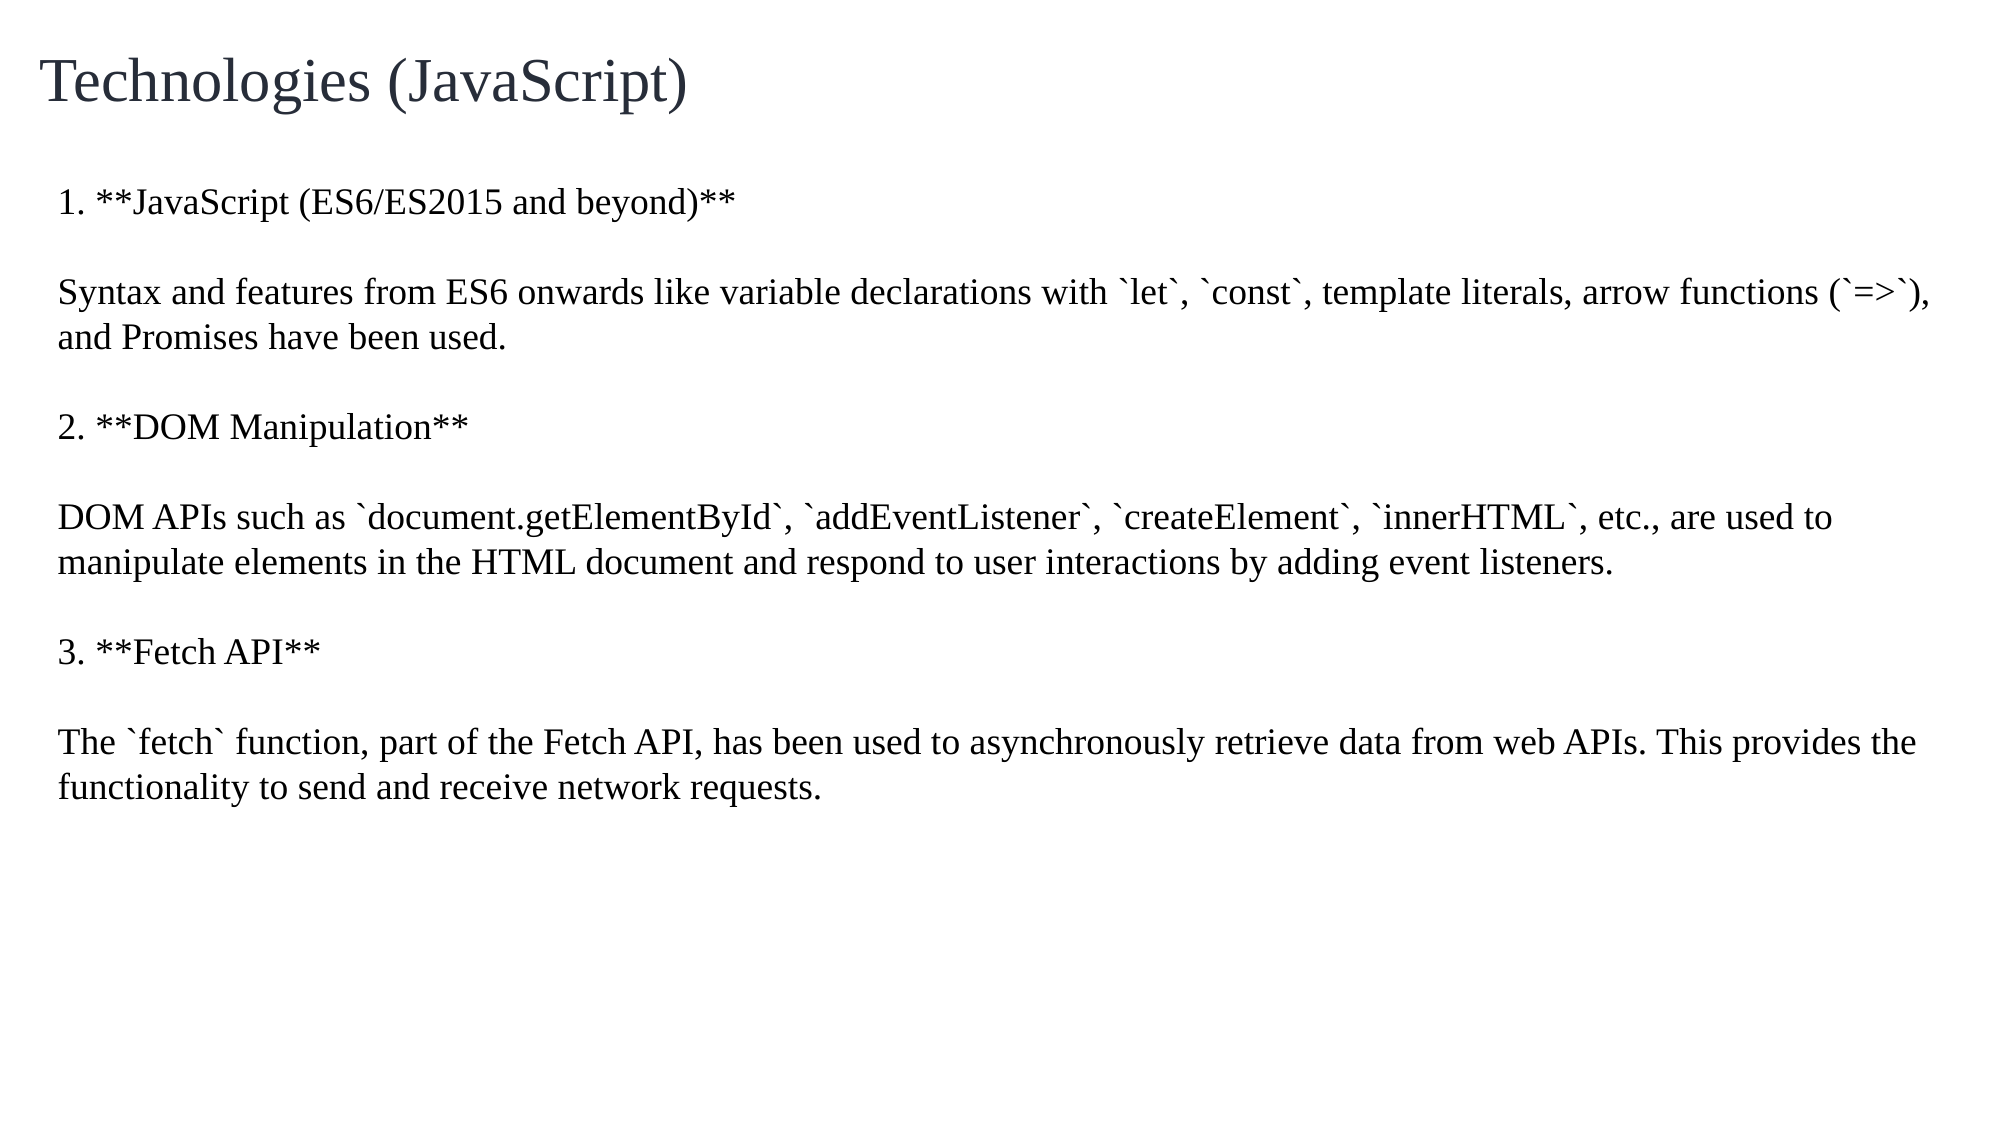

Technologies (JavaScript)
1. **JavaScript (ES6/ES2015 and beyond)**

Syntax and features from ES6 onwards like variable declarations with `let`, `const`, template literals, arrow functions (`=>`), and Promises have been used.

2. **DOM Manipulation**

DOM APIs such as `document.getElementById`, `addEventListener`, `createElement`, `innerHTML`, etc., are used to manipulate elements in the HTML document and respond to user interactions by adding event listeners.

3. **Fetch API**

The `fetch` function, part of the Fetch API, has been used to asynchronously retrieve data from web APIs. This provides the functionality to send and receive network requests.